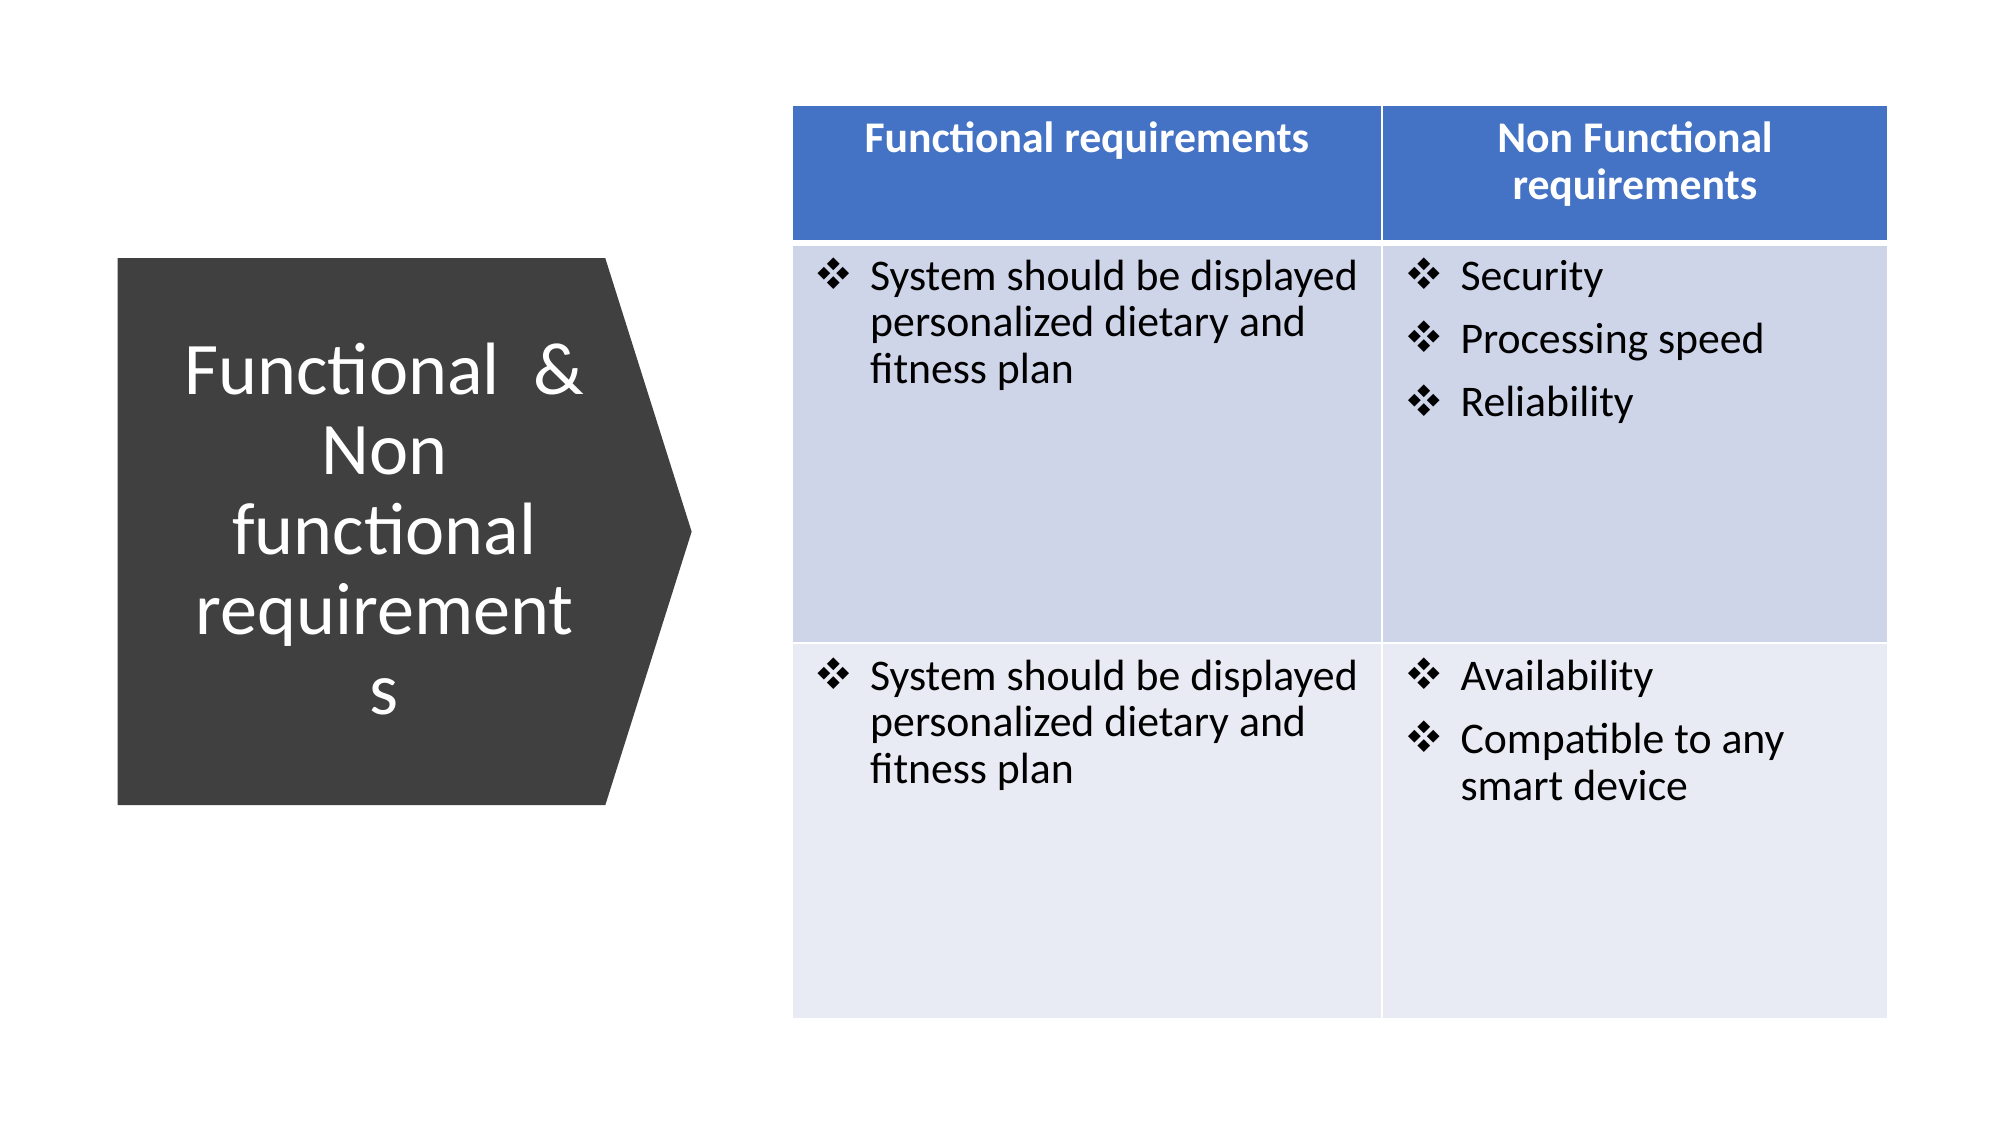

| Functional requirements | Non Functional requirements |
| --- | --- |
| System should be displayed personalized dietary and fitness plan | Security Processing speed  Reliability |
| System should be displayed personalized dietary and fitness plan | Availability  Compatible to any smart device |

Functional  & Non functional requirements